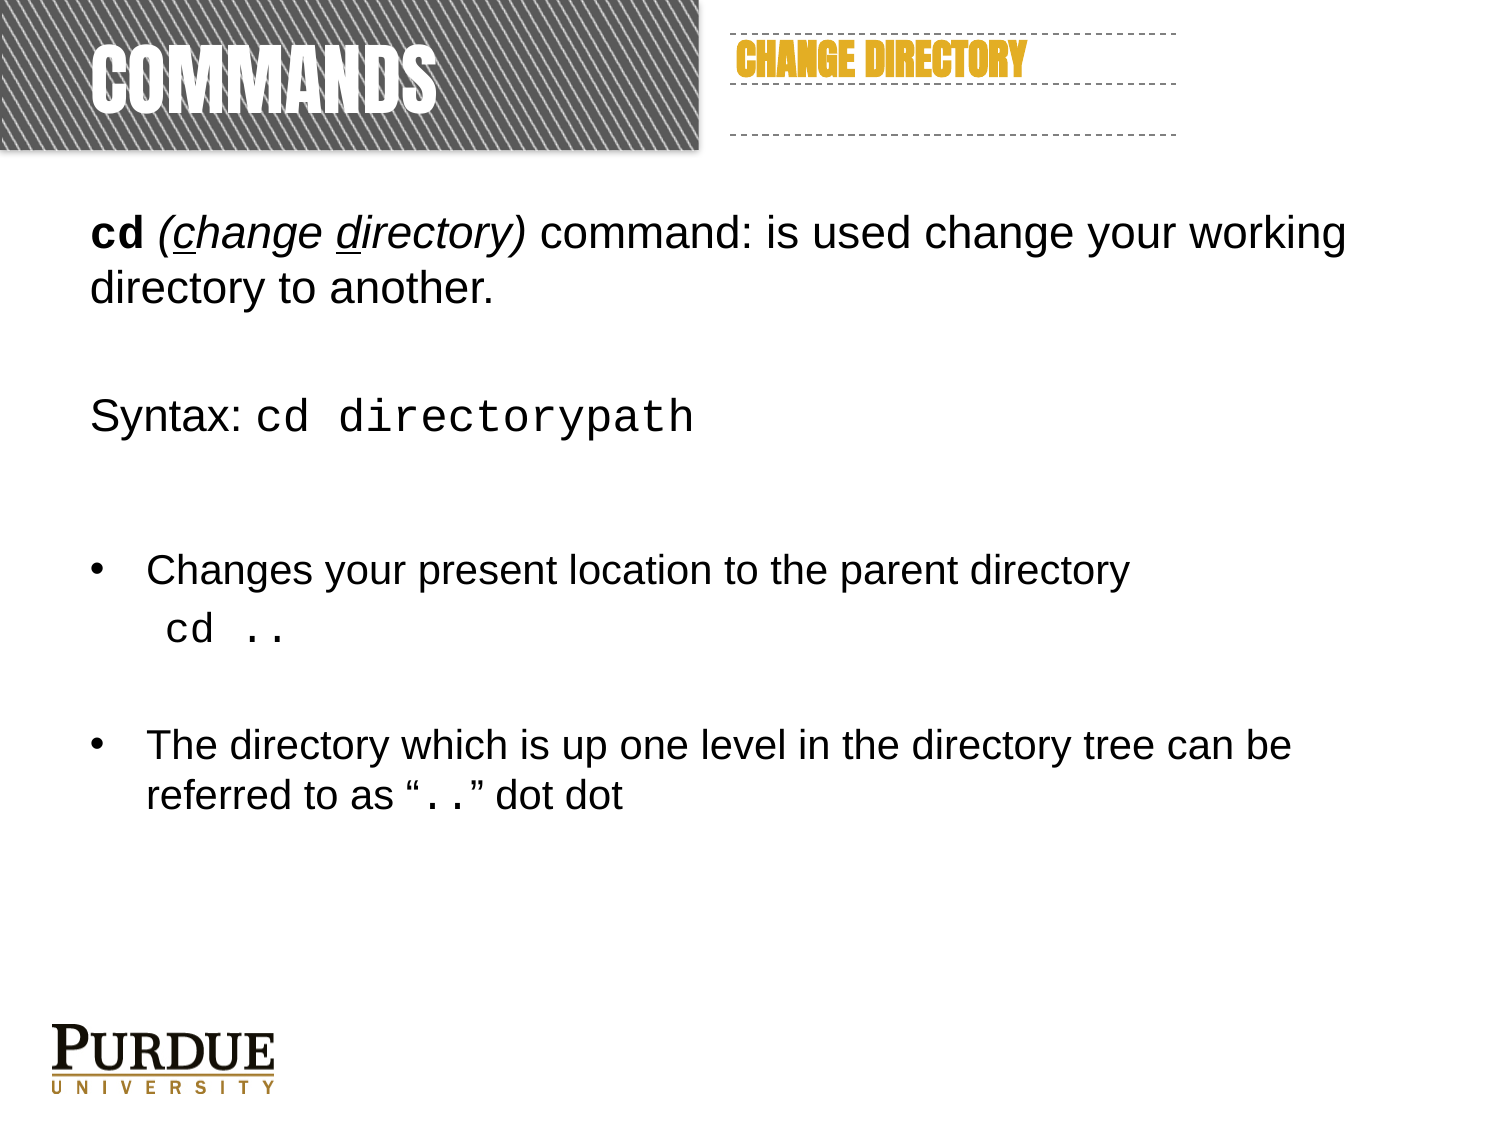

# commands
CHANge directory
cd (change directory) command: is used change your working directory to another.

Syntax: cd directorypath

Changes your present location to the parent directory
cd ..

The directory which is up one level in the directory tree can be referred to as “..” dot dot